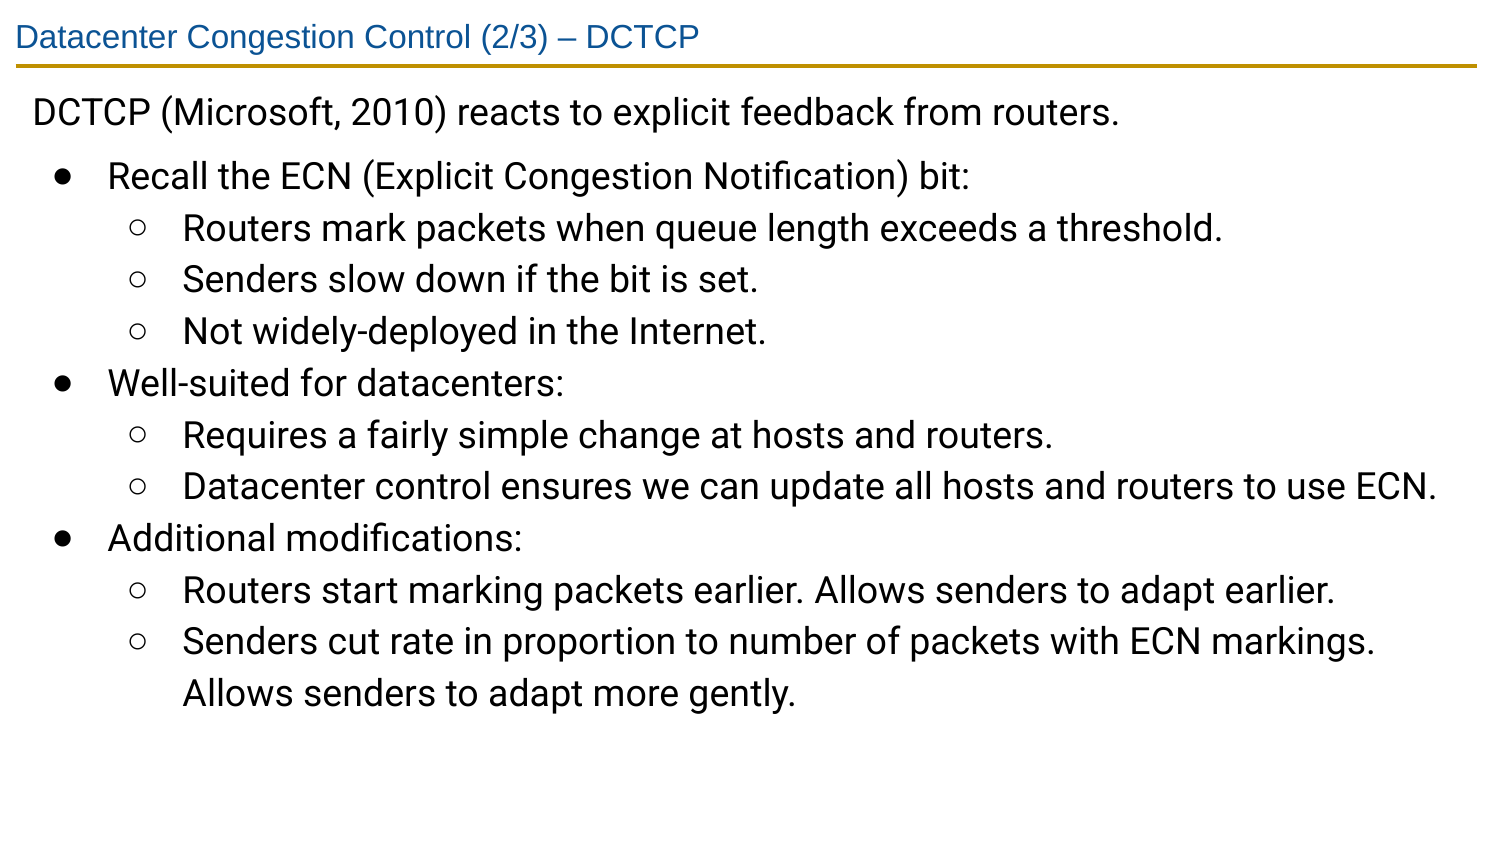

# Datacenter Congestion Control (2/3) – DCTCP
DCTCP (Microsoft, 2010) reacts to explicit feedback from routers.
Recall the ECN (Explicit Congestion Notification) bit:
Routers mark packets when queue length exceeds a threshold.
Senders slow down if the bit is set.
Not widely-deployed in the Internet.
Well-suited for datacenters:
Requires a fairly simple change at hosts and routers.
Datacenter control ensures we can update all hosts and routers to use ECN.
Additional modifications:
Routers start marking packets earlier. Allows senders to adapt earlier.
Senders cut rate in proportion to number of packets with ECN markings. Allows senders to adapt more gently.